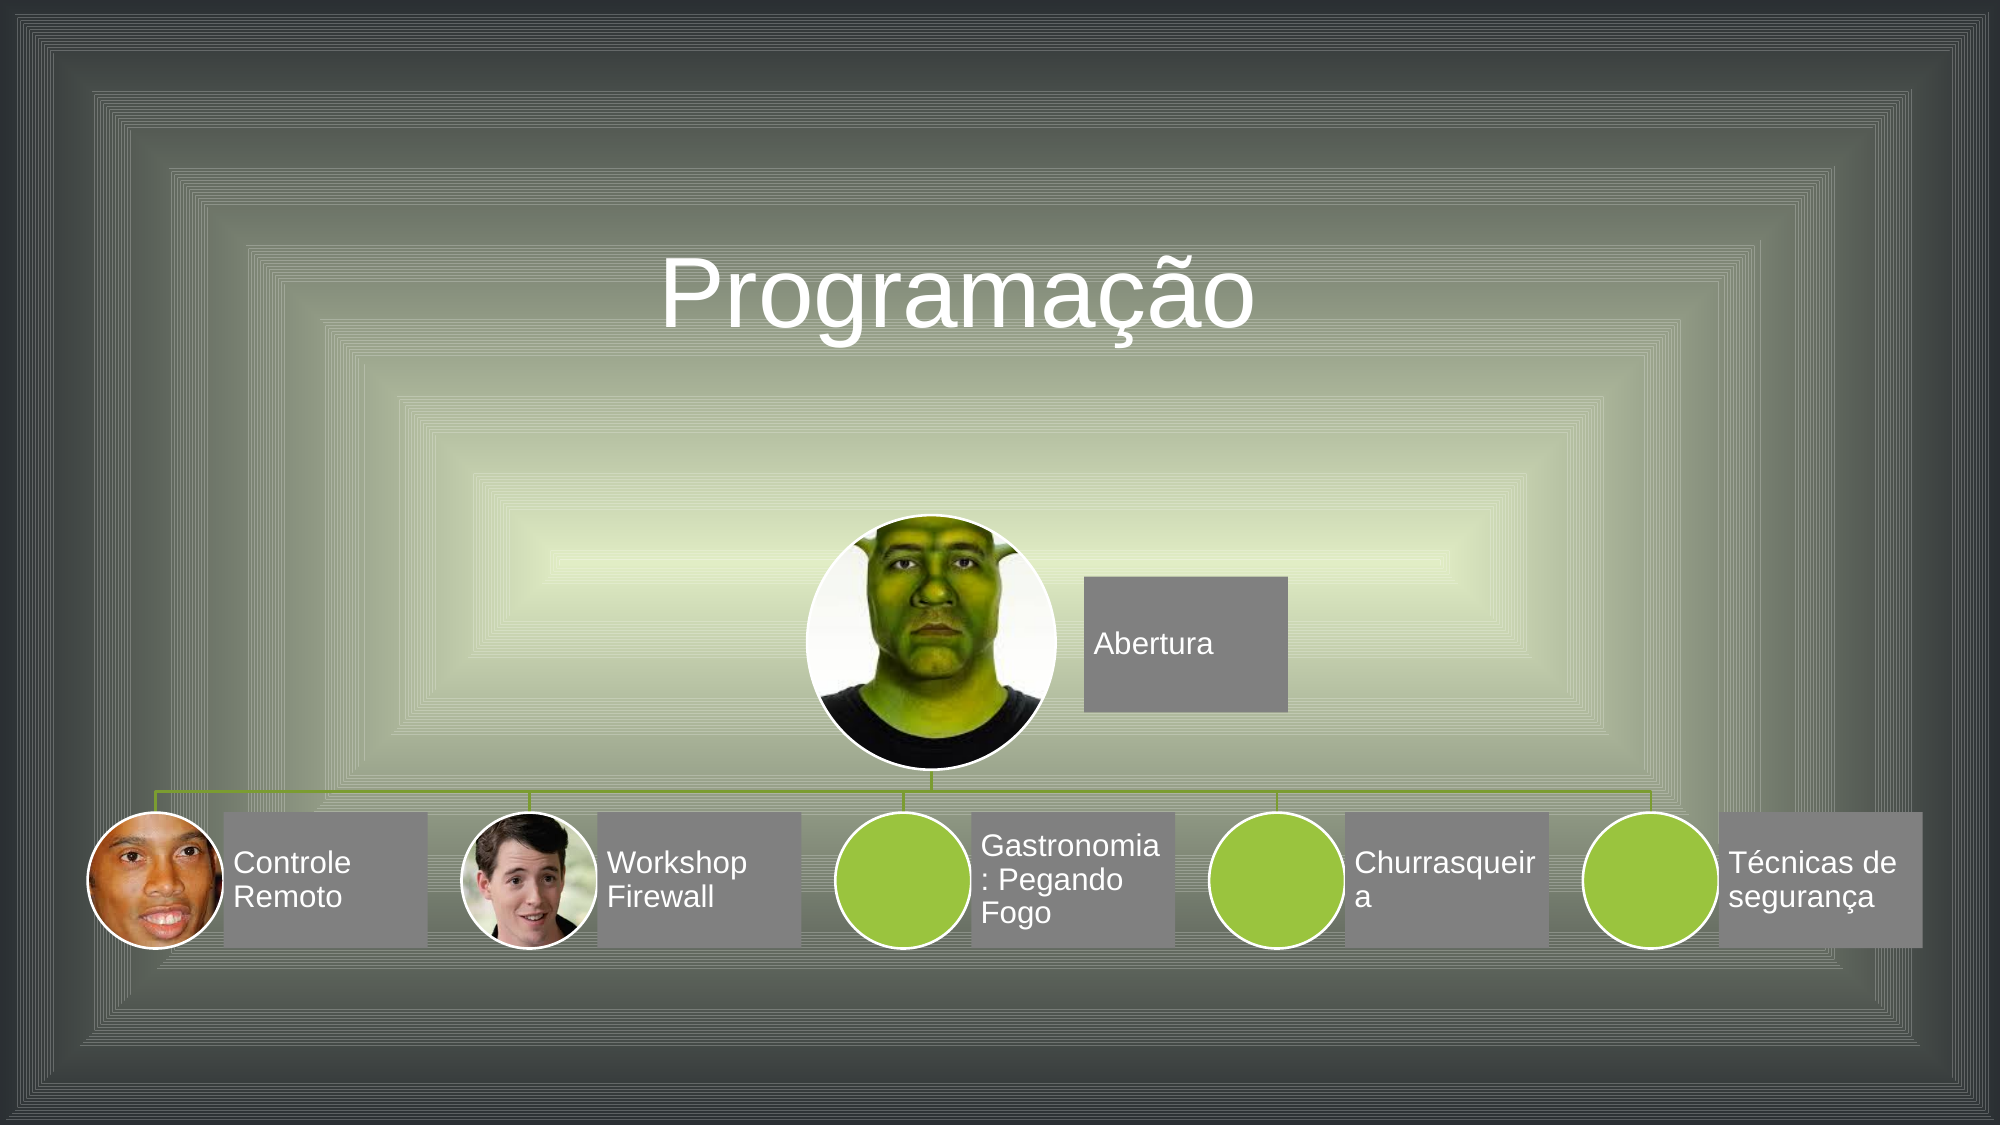

Programação
Abertura
Controle Remoto
Workshop Firewall
Gastronomia: Pegando Fogo
Churrasqueira
Técnicas de segurança